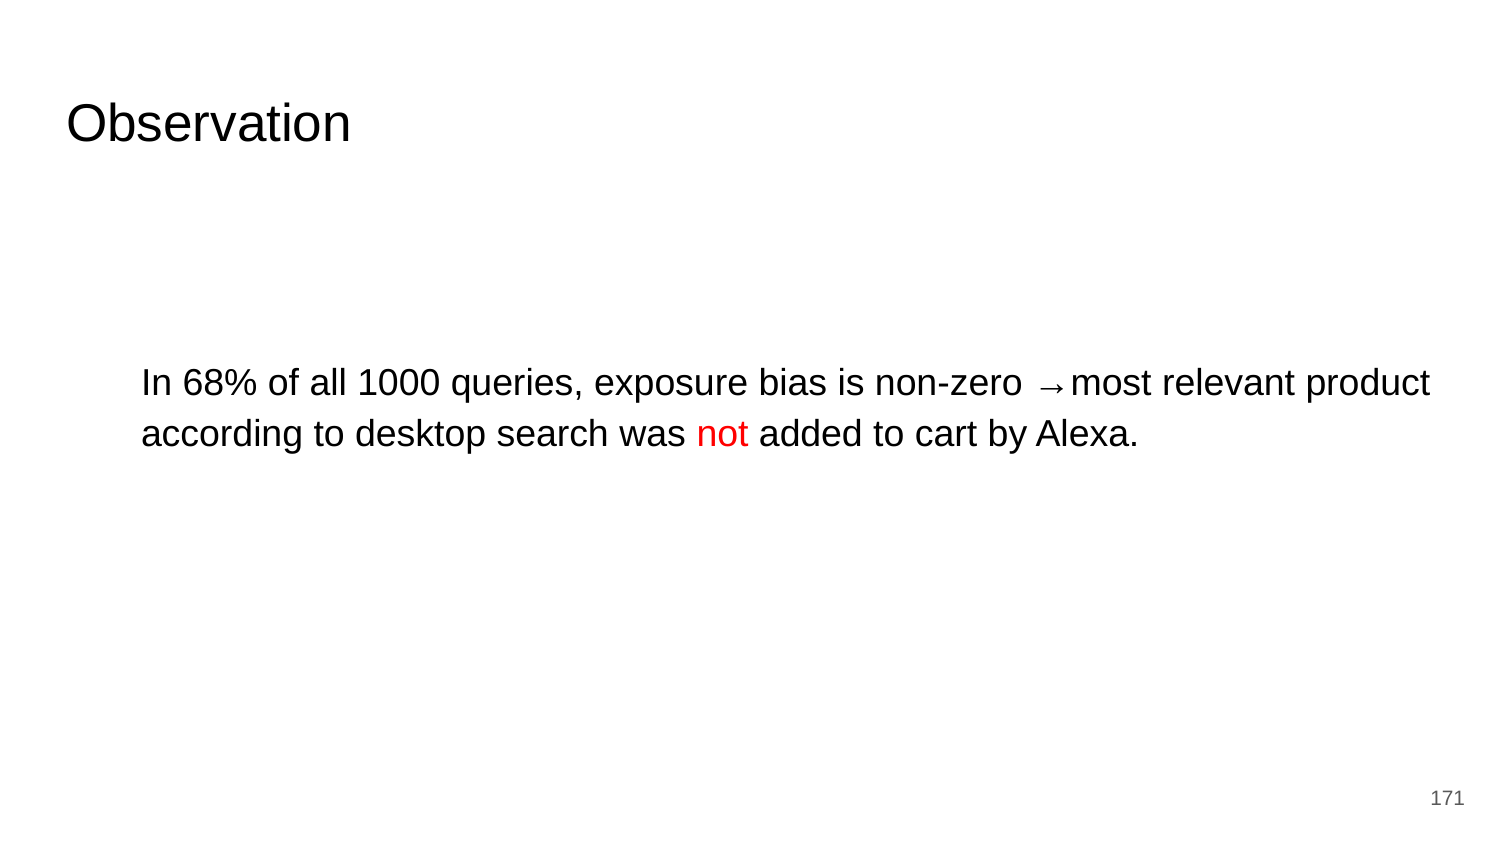

# Observation

In 68% of all 1000 queries, exposure bias is non-zero →most relevant product according to desktop search was not added to cart by Alexa.

171